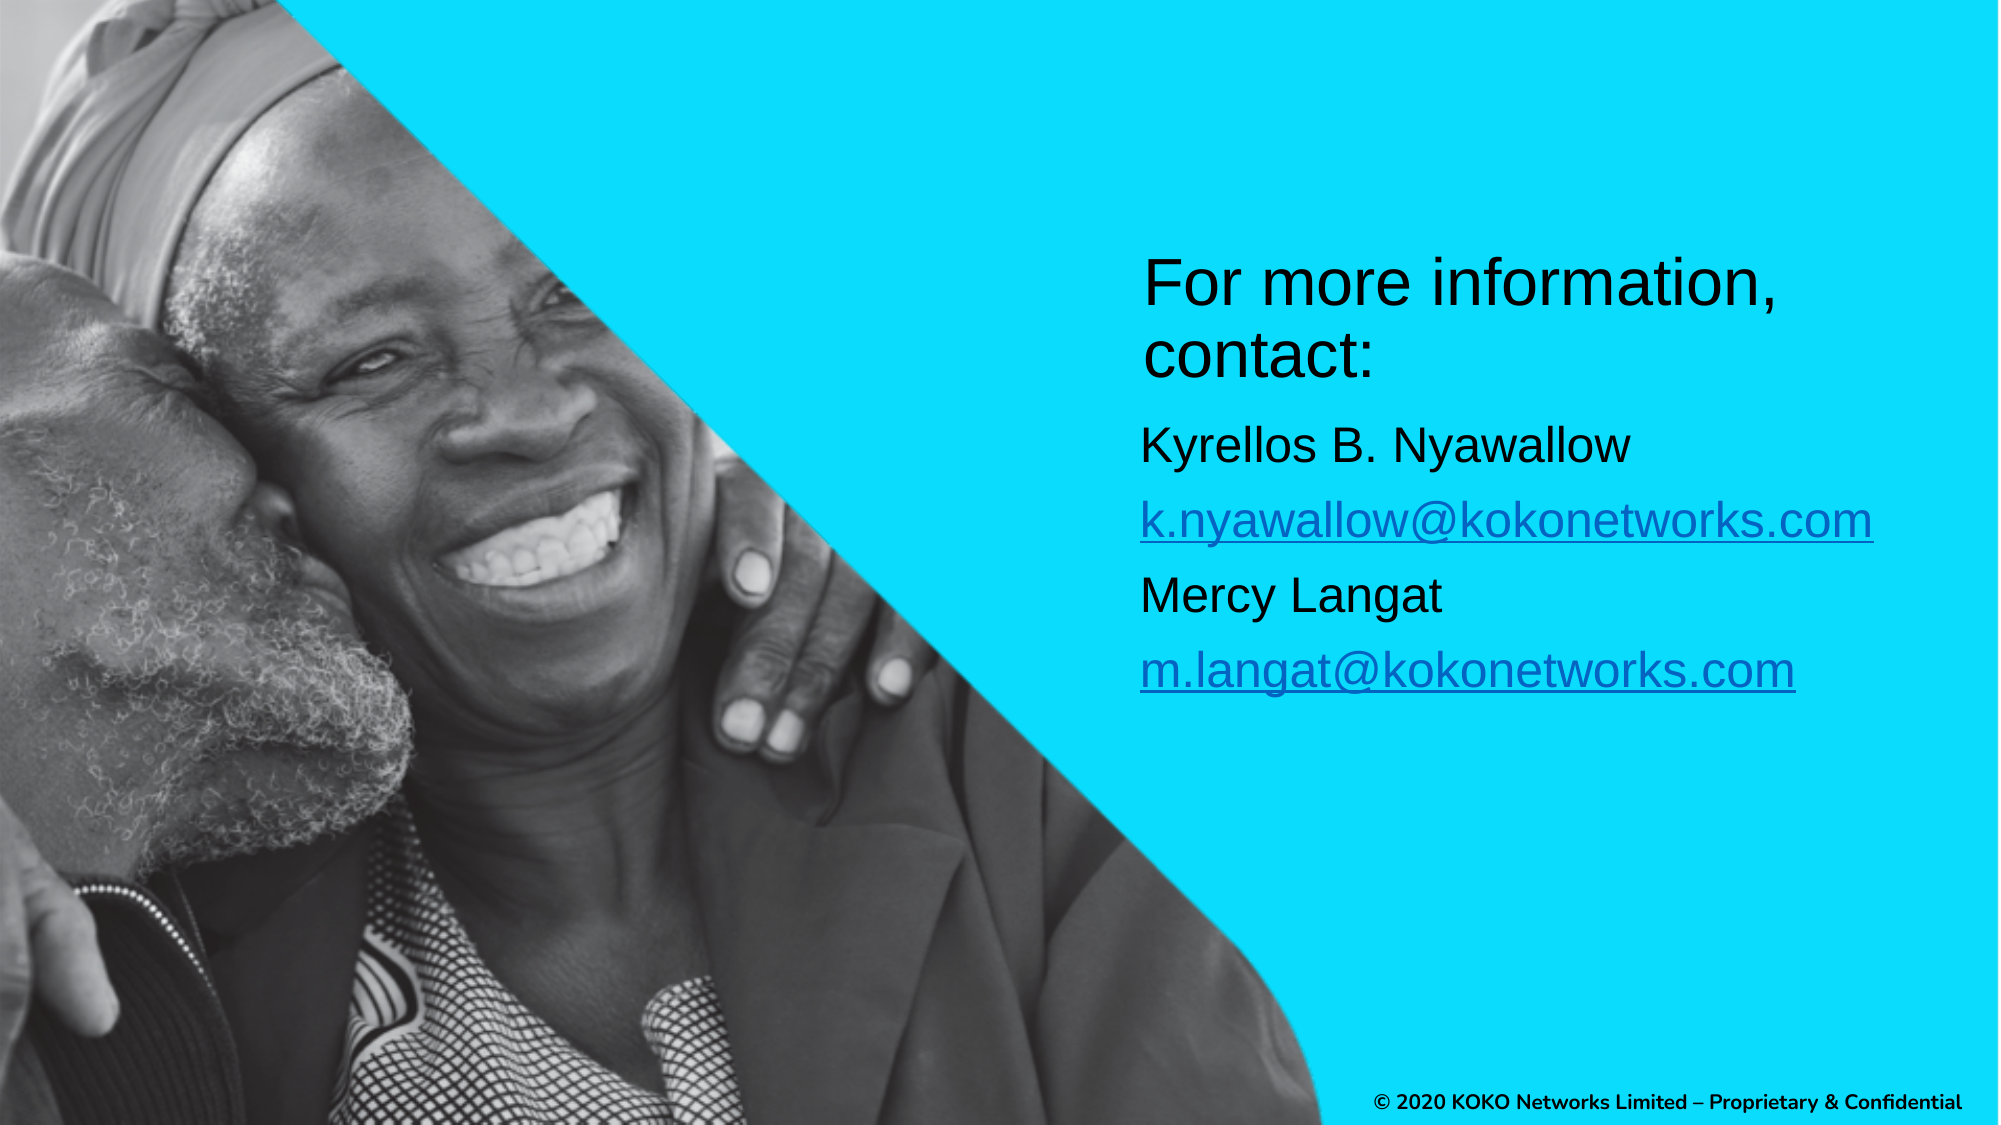

Kyrellos B. Nyawallow
k.nyawallow@kokonetworks.com
Mercy Langat
m.langat@kokonetworks.com